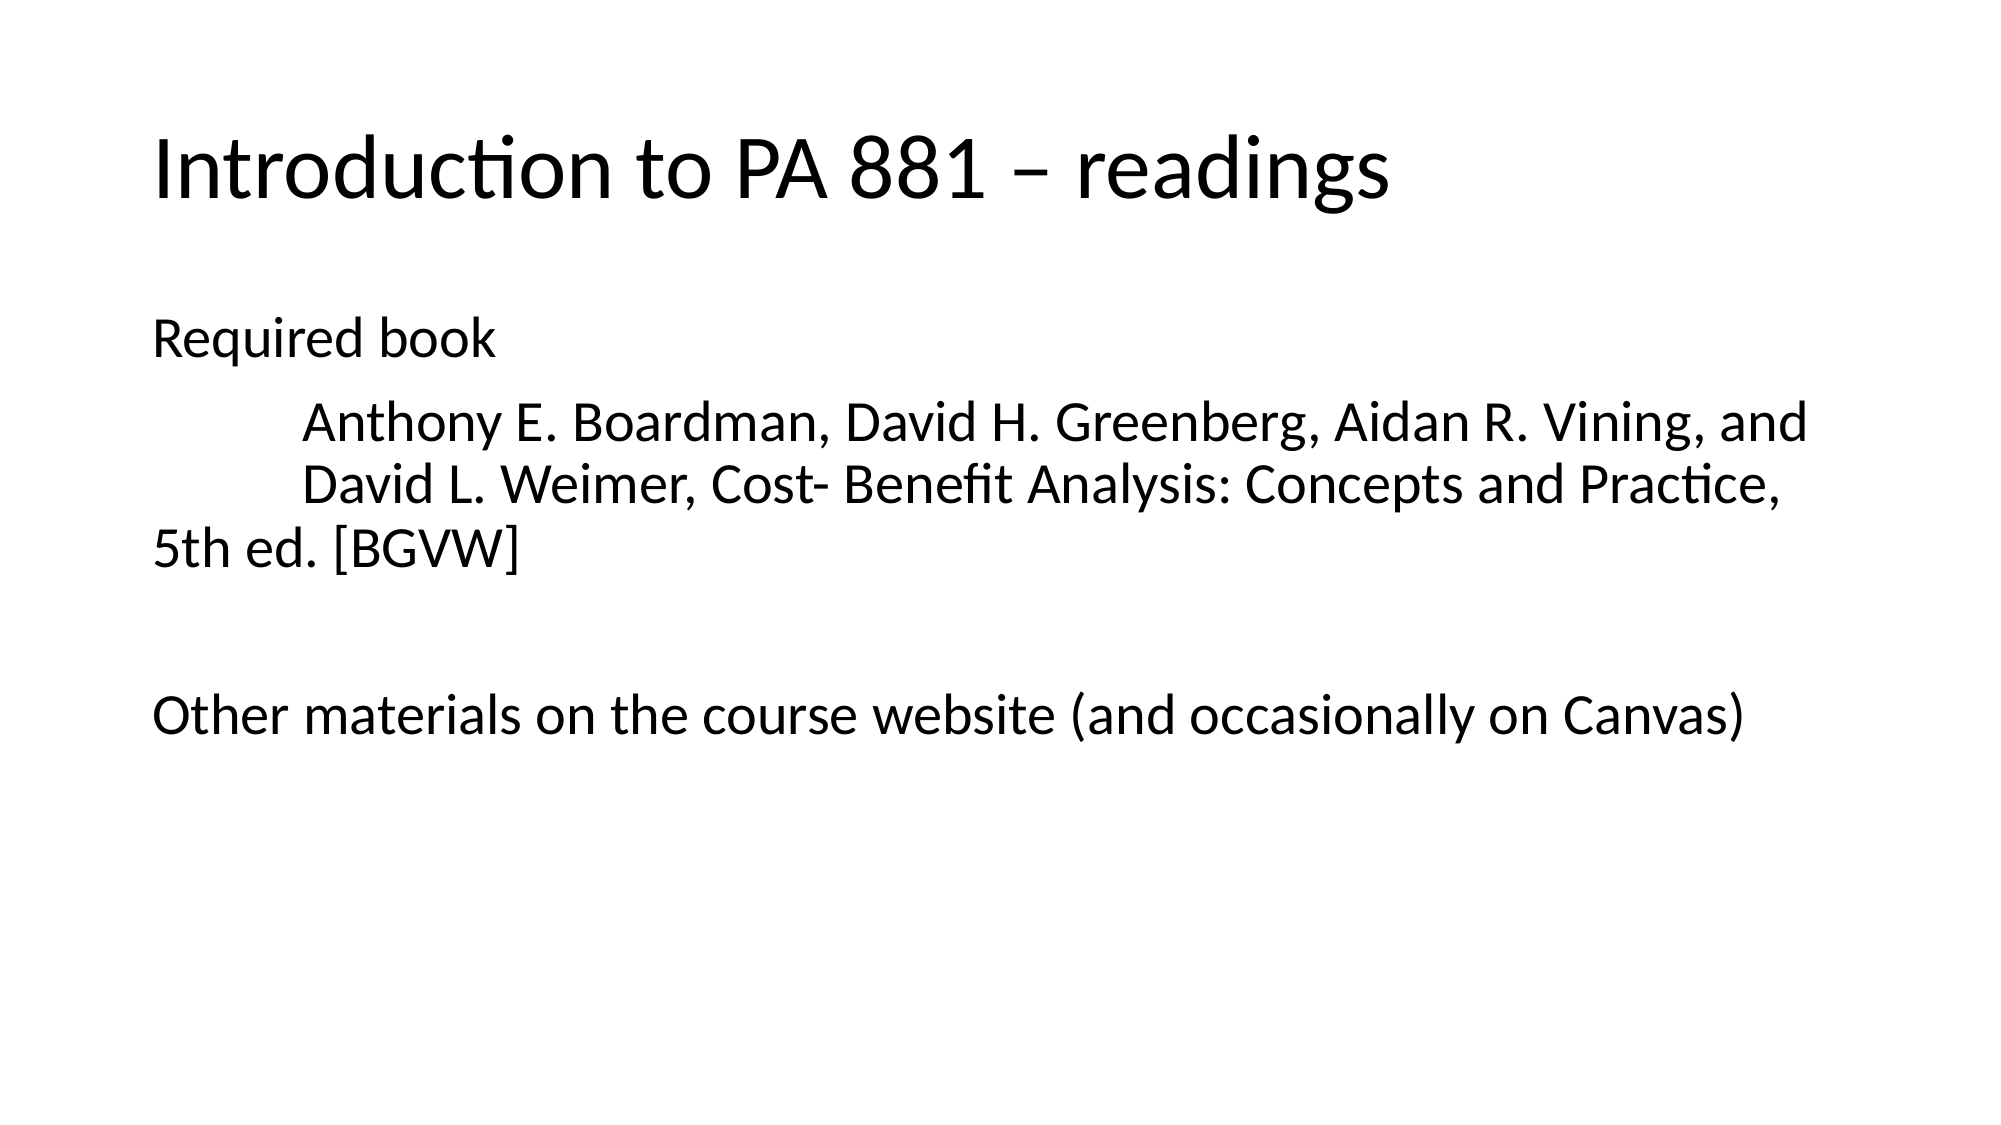

# Introduction to PA 881 – readings
Required book
	Anthony E. Boardman, David H. Greenberg, Aidan R. Vining, and 	David L. Weimer, Cost- Benefit Analysis: Concepts and Practice, 	5th ed. [BGVW]

Other materials on the course website (and occasionally on Canvas)